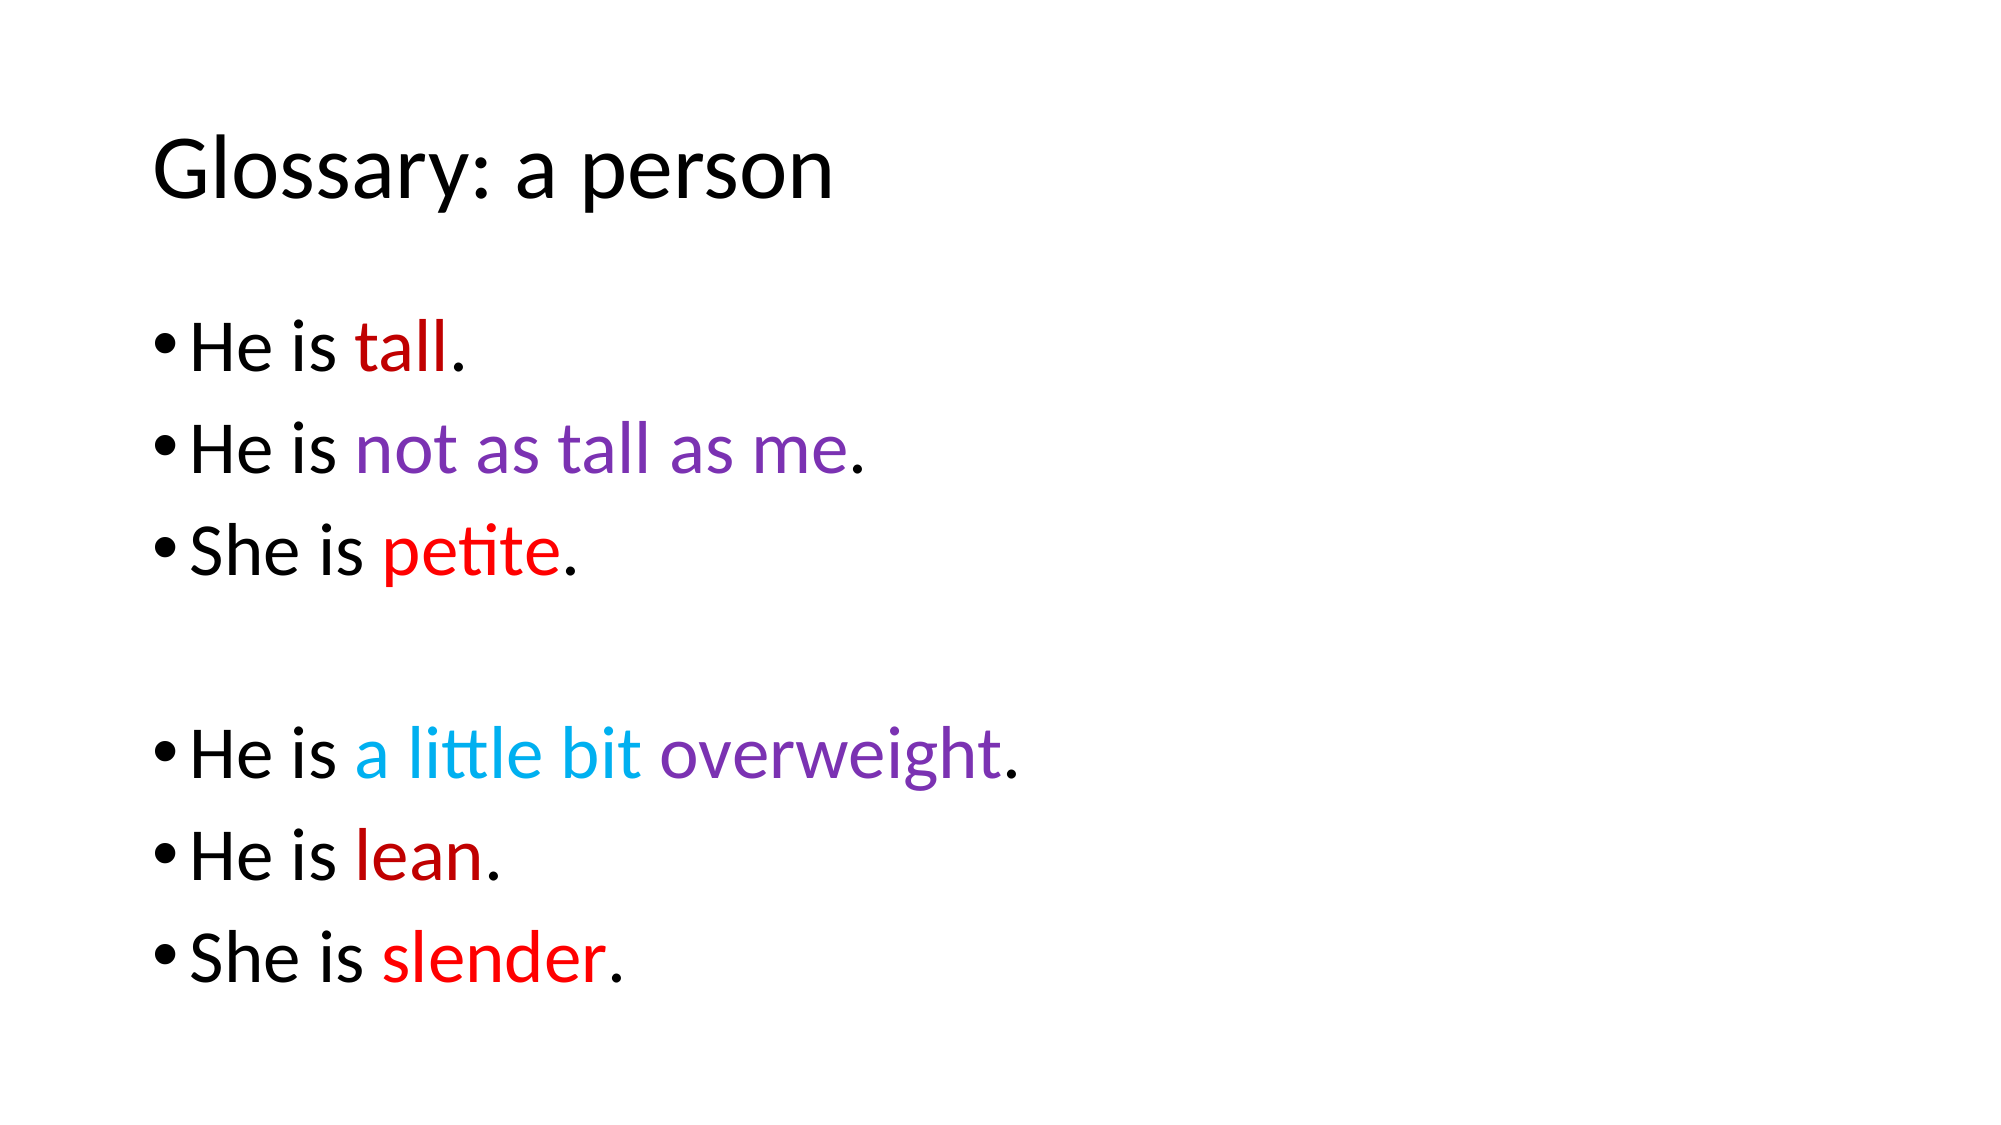

# Glossary: a person
He is tall.
He is not as tall as me.
She is petite.

He is a little bit overweight.
He is lean.
She is slender.